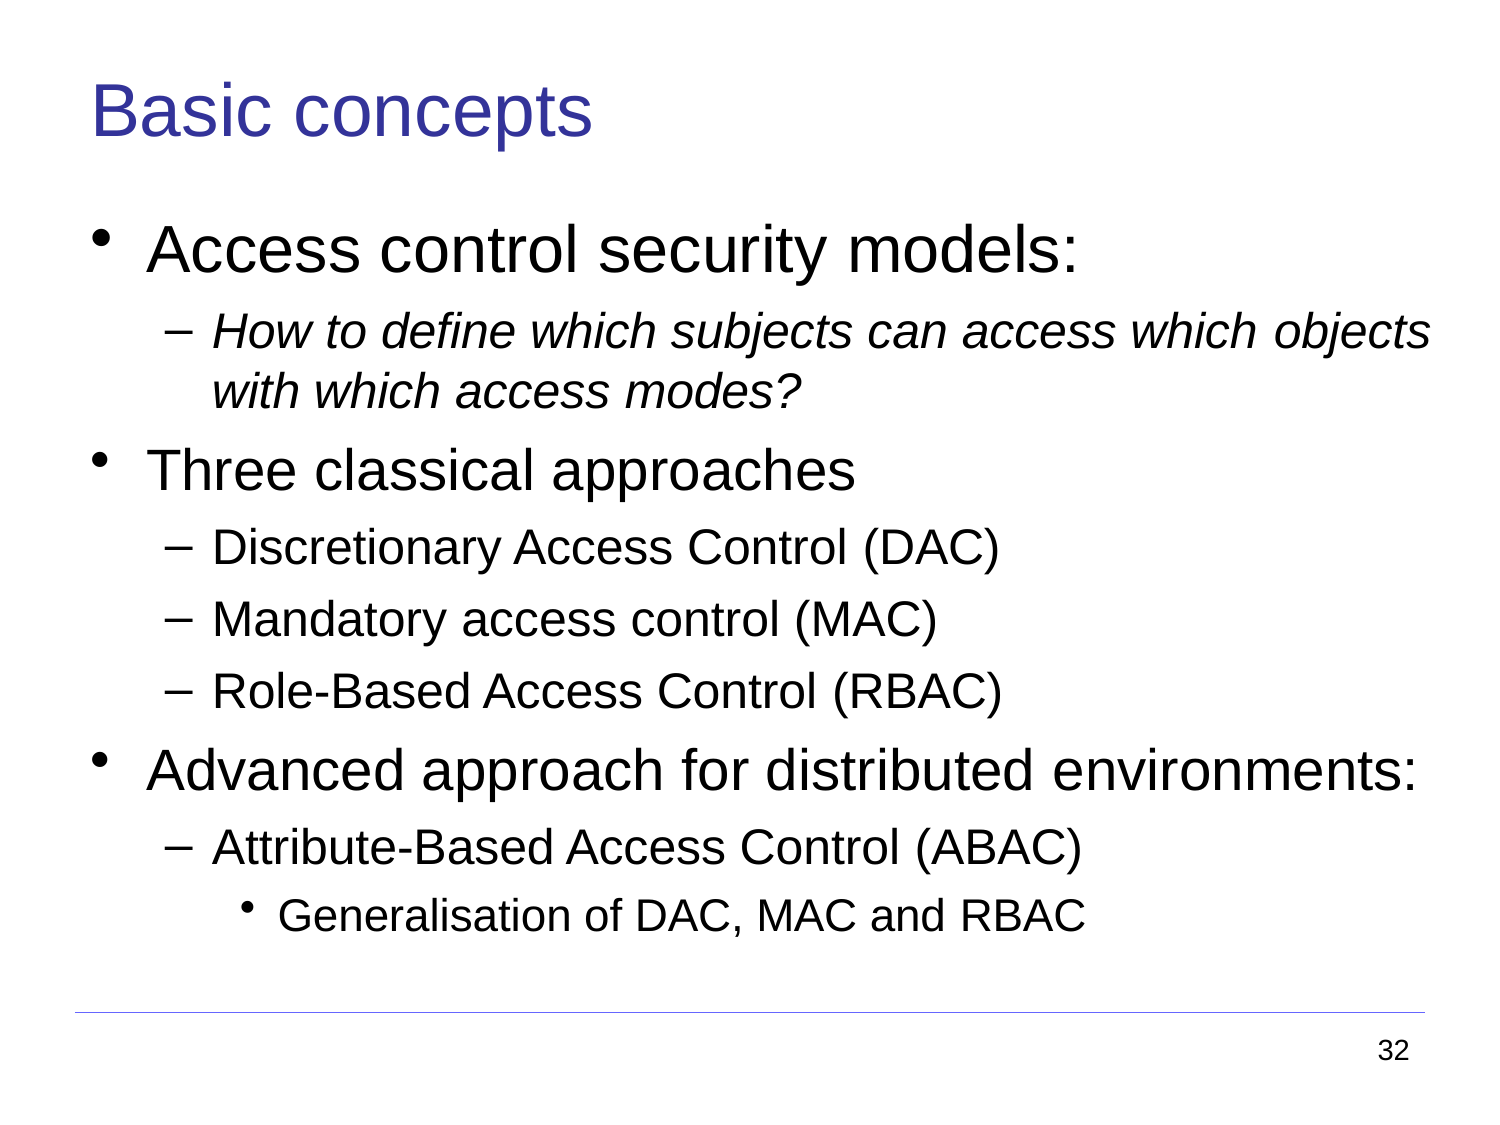

# Basic concepts
Access control security models:
How to define which subjects can access which objects
with which access modes?
Three classical approaches
Discretionary Access Control (DAC)
Mandatory access control (MAC)
Role-Based Access Control (RBAC)
Advanced approach for distributed environments:
Attribute-Based Access Control (ABAC)
Generalisation of DAC, MAC and RBAC

32